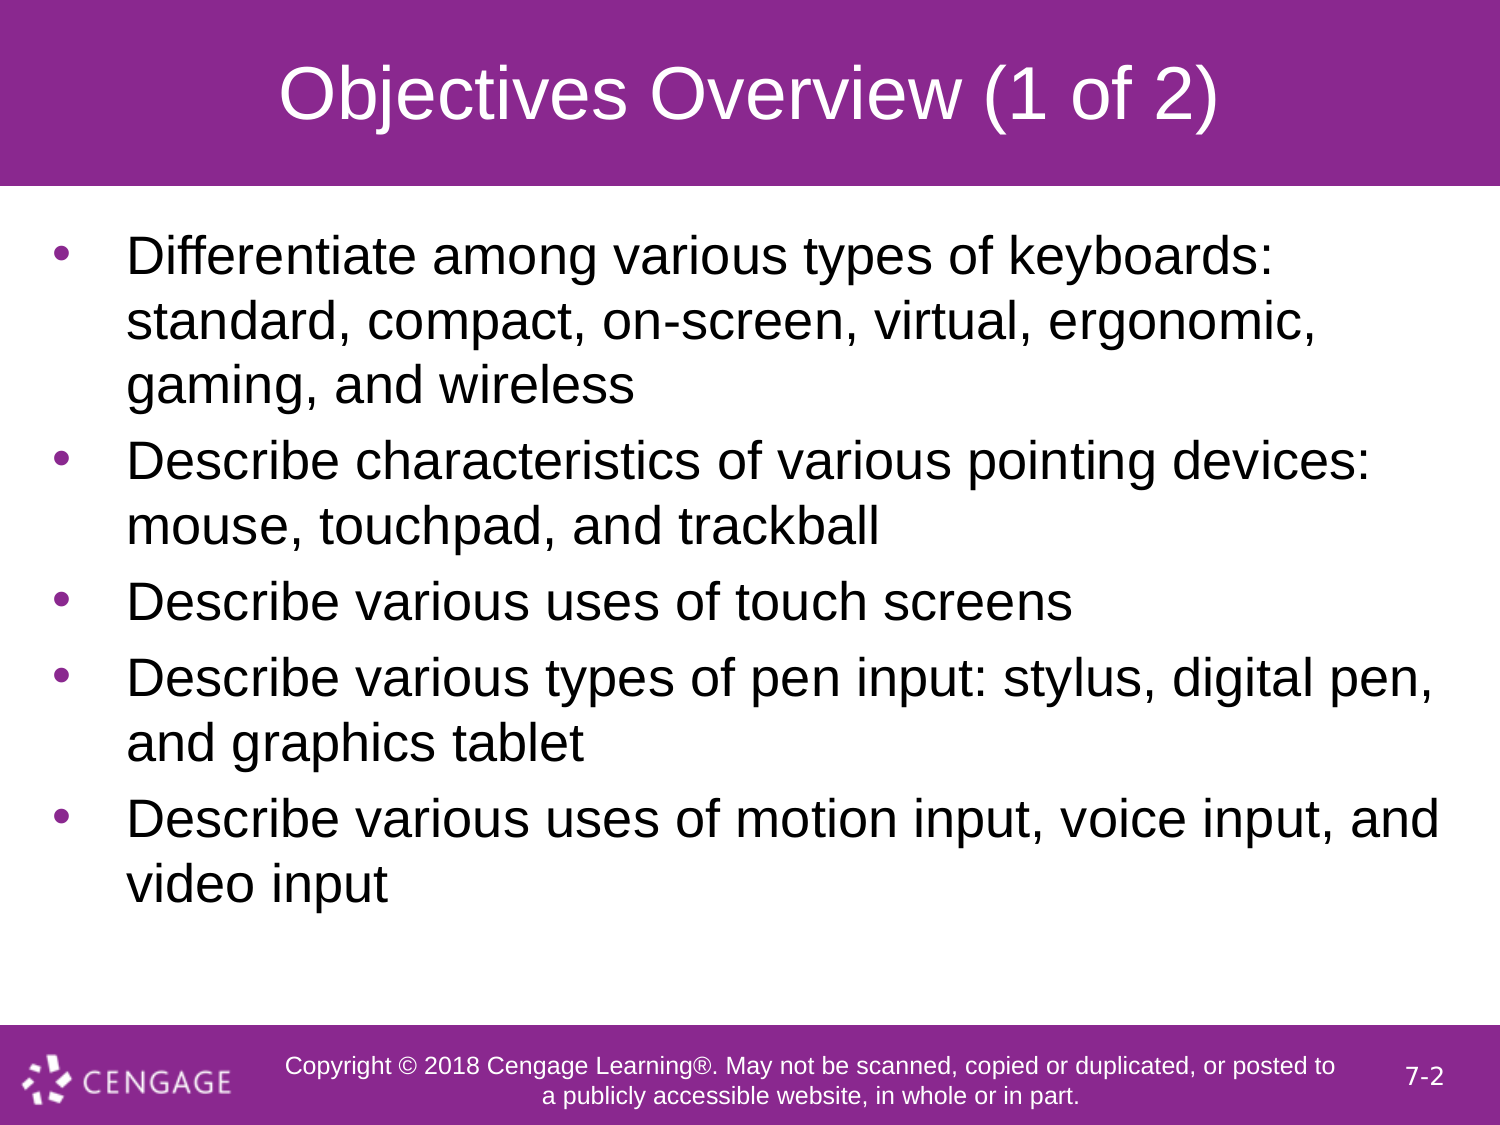

# Objectives Overview (1 of 2)
Differentiate among various types of keyboards: standard, compact, on-screen, virtual, ergonomic, gaming, and wireless
Describe characteristics of various pointing devices: mouse, touchpad, and trackball
Describe various uses of touch screens
Describe various types of pen input: stylus, digital pen, and graphics tablet
Describe various uses of motion input, voice input, and video input